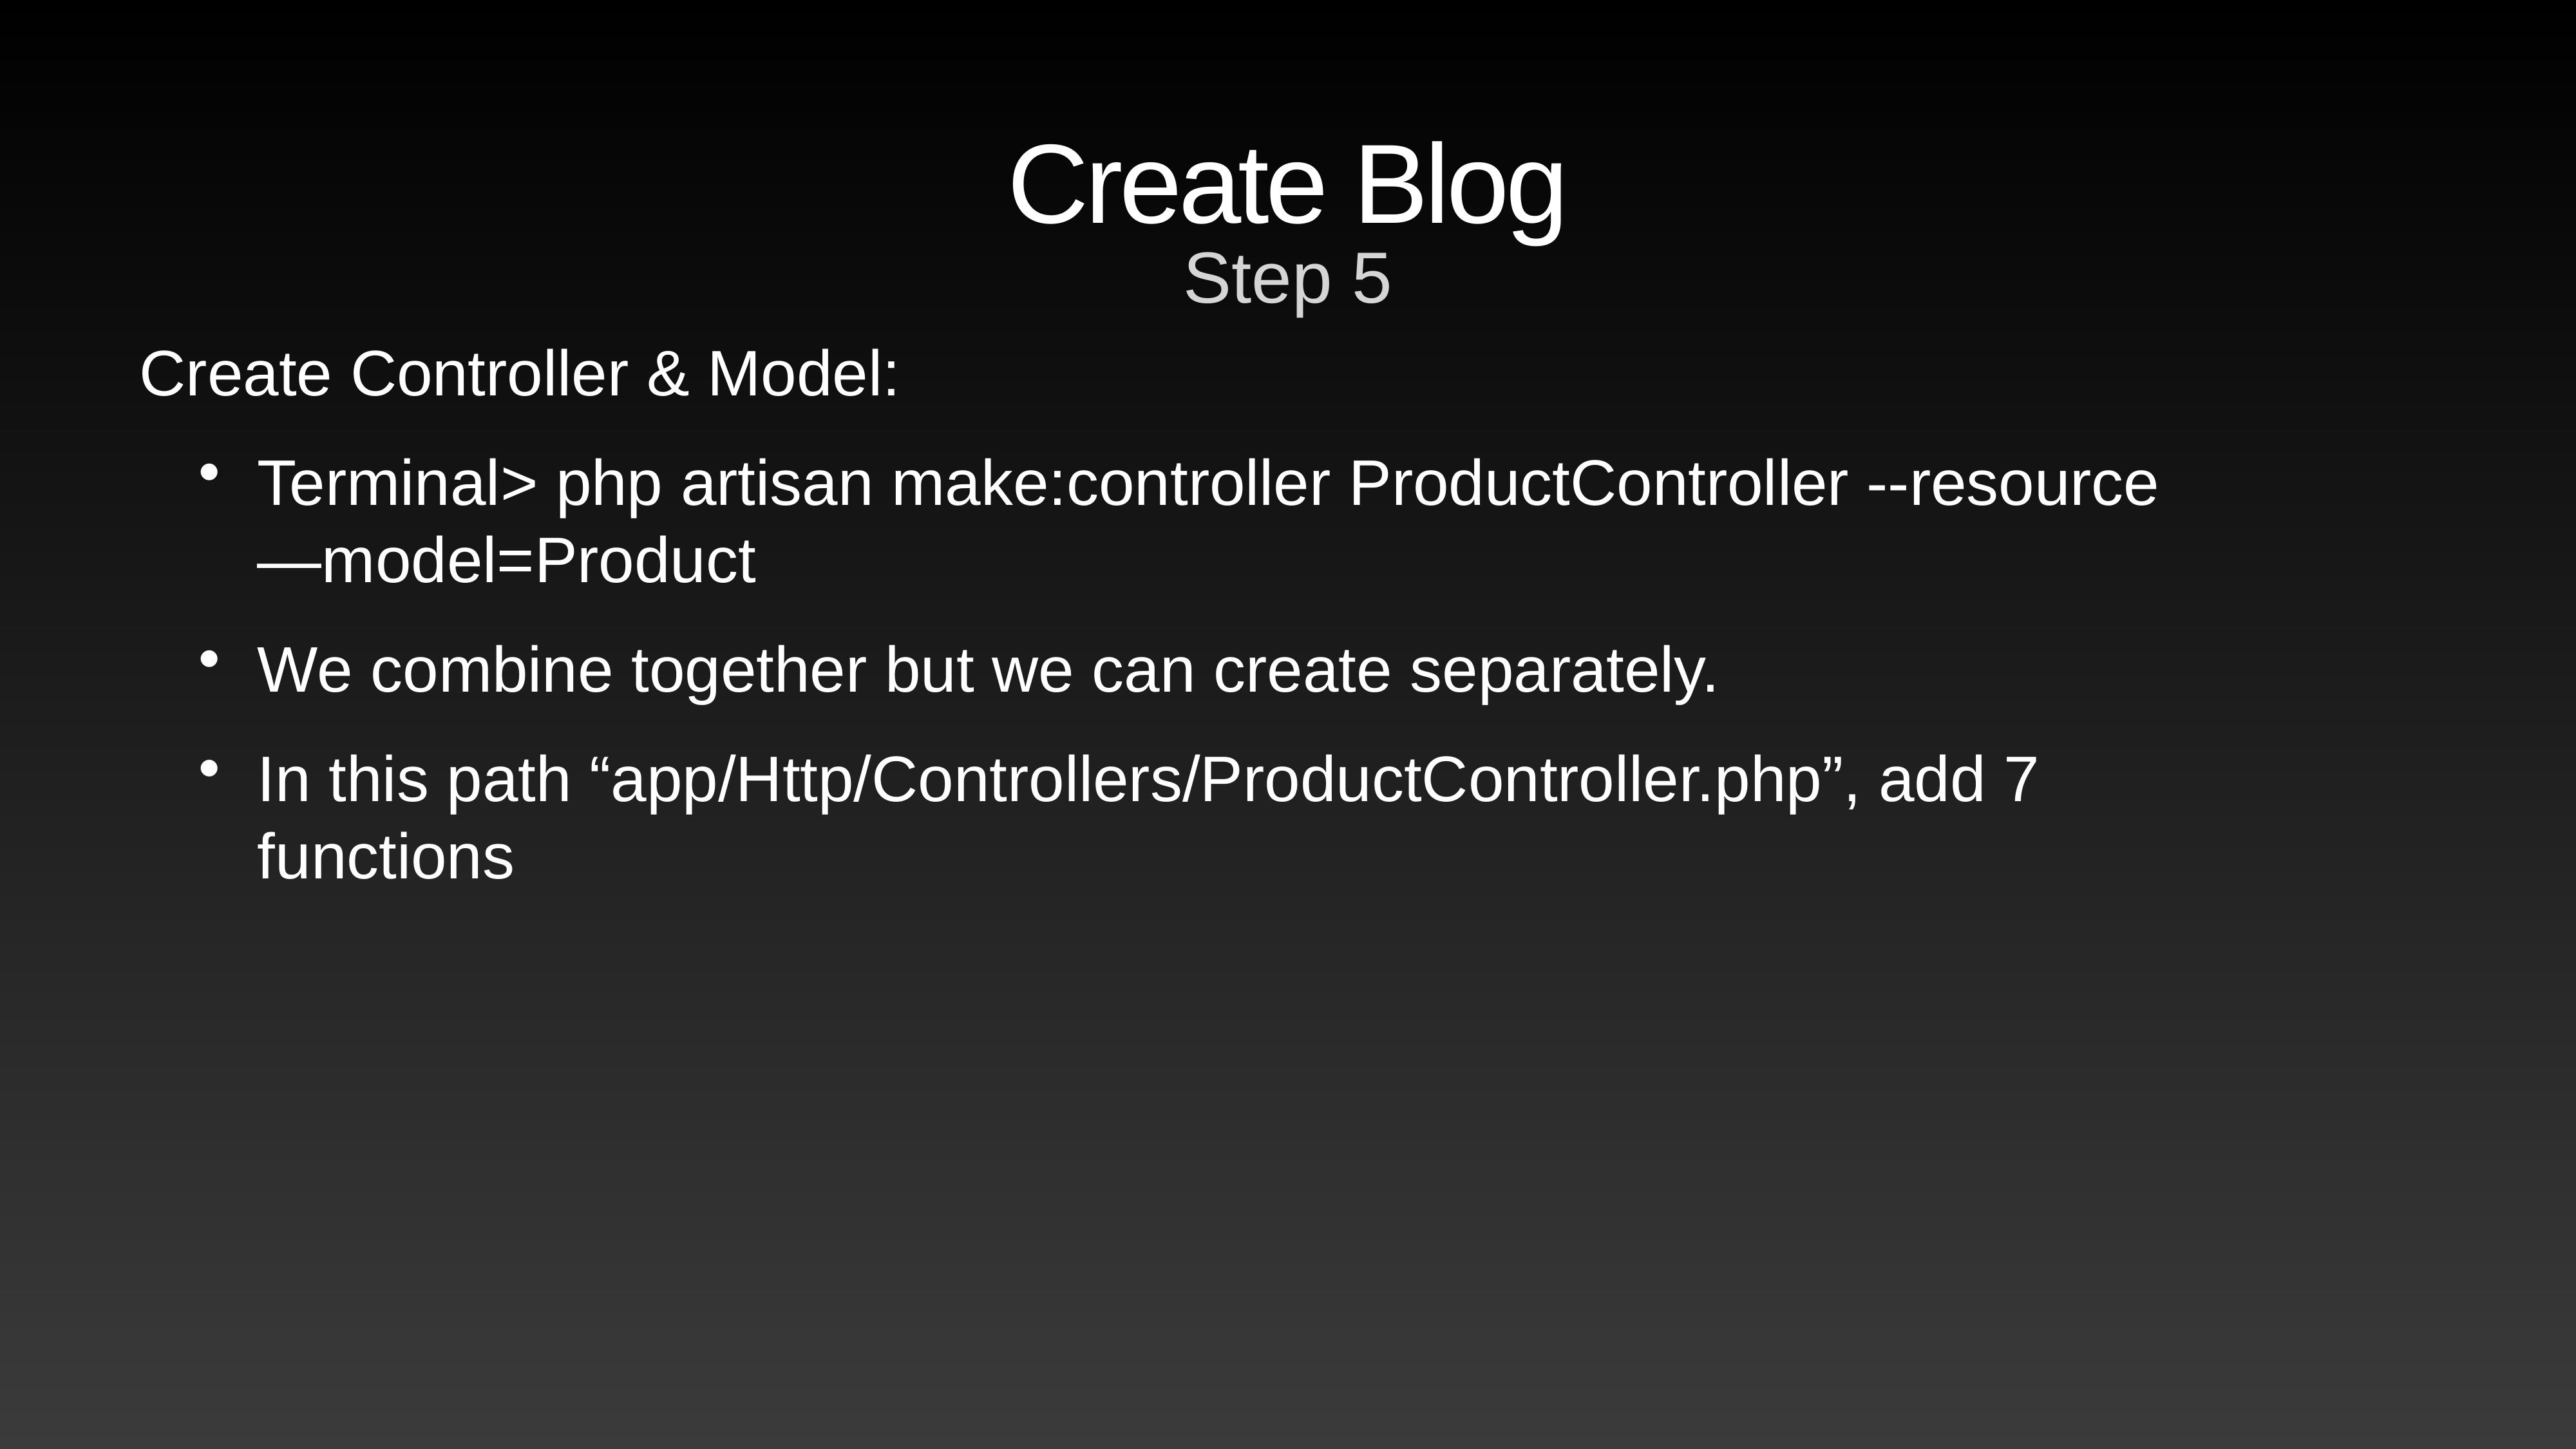

# Create Blog
Step 5
Create Controller & Model:
Terminal> php artisan make:controller ProductController --resource —model=Product
We combine together but we can create separately.
In this path “app/Http/Controllers/ProductController.php”, add 7 functions